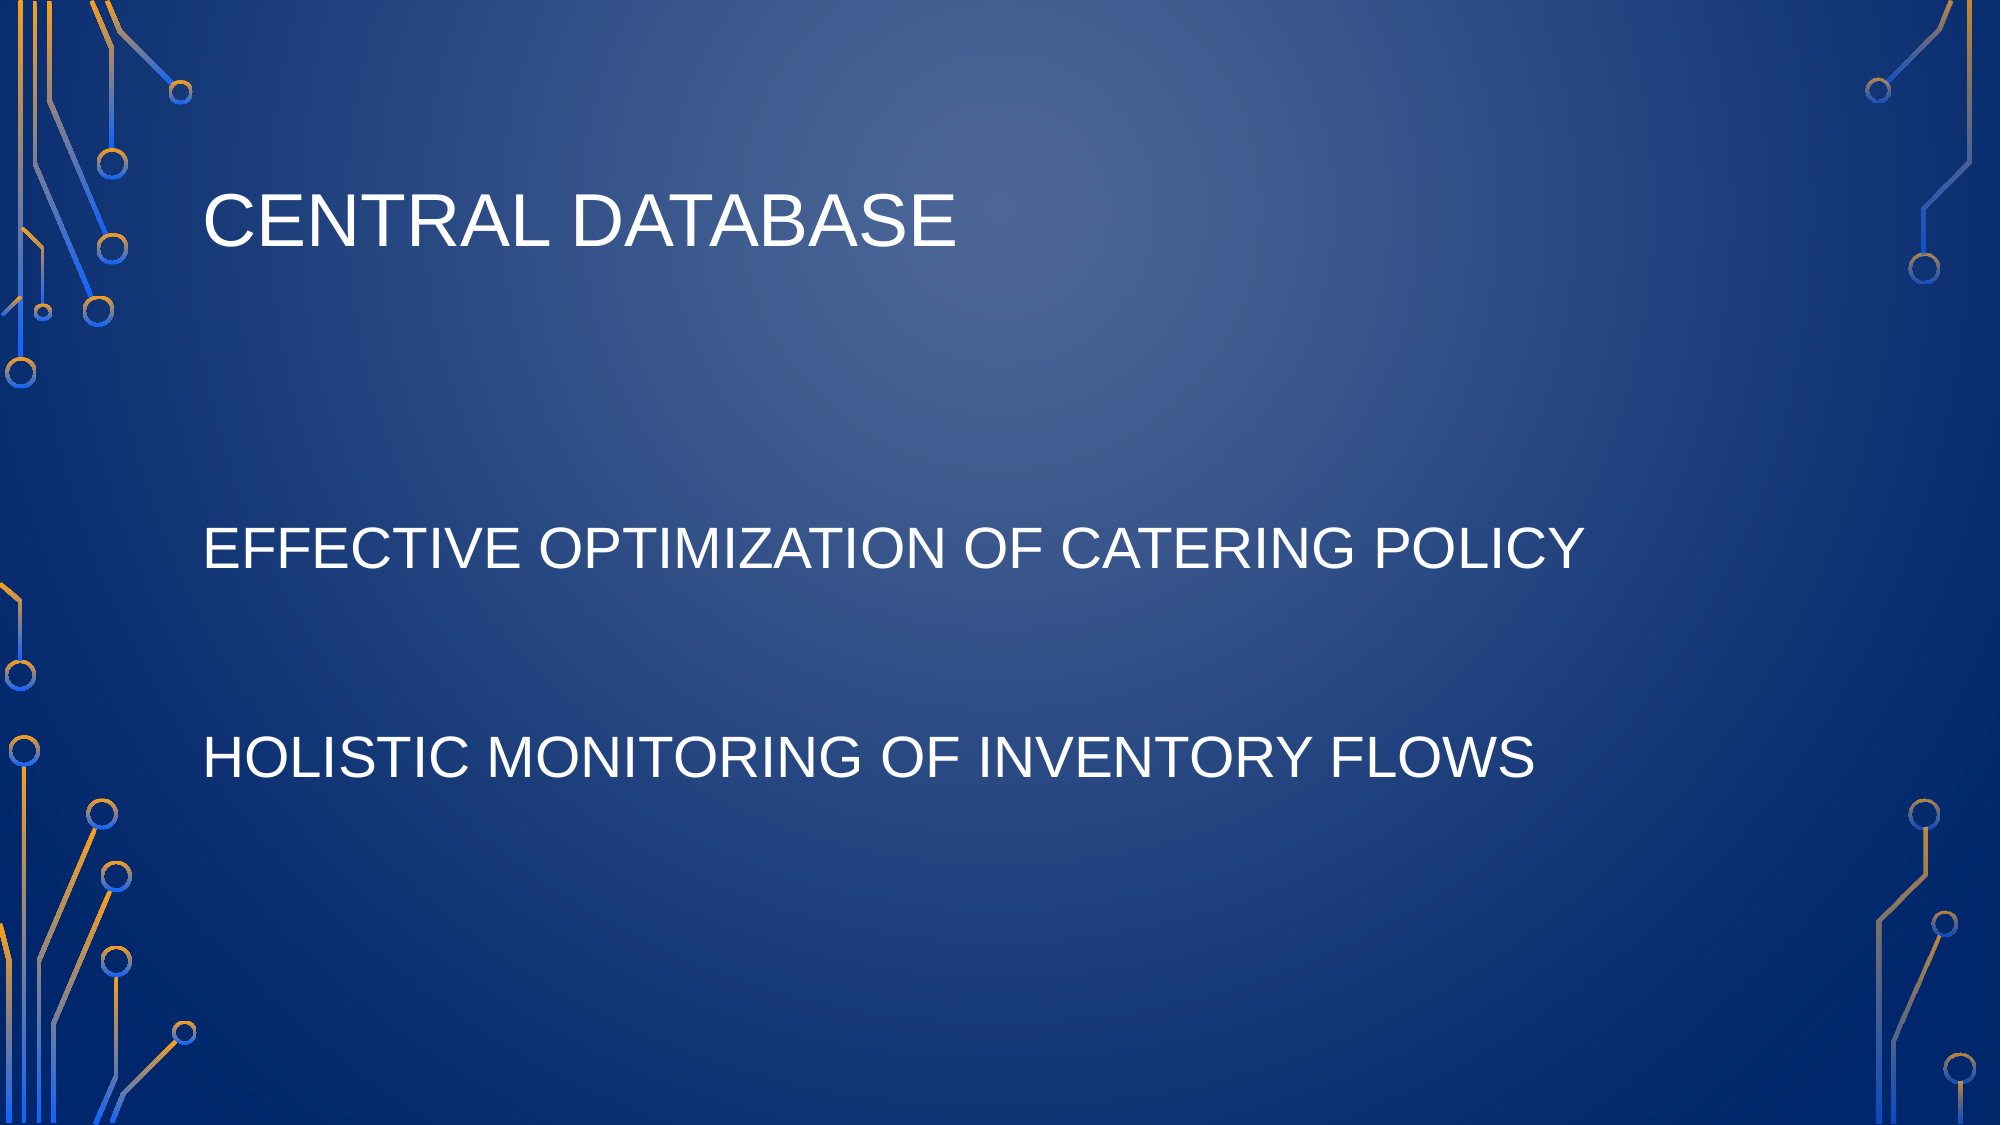

# Central database
EFFECTIVE OPTIMIZATION OF CATERING POLICY

HOLISTIC MONITORING OF INVENTORY FLOWS